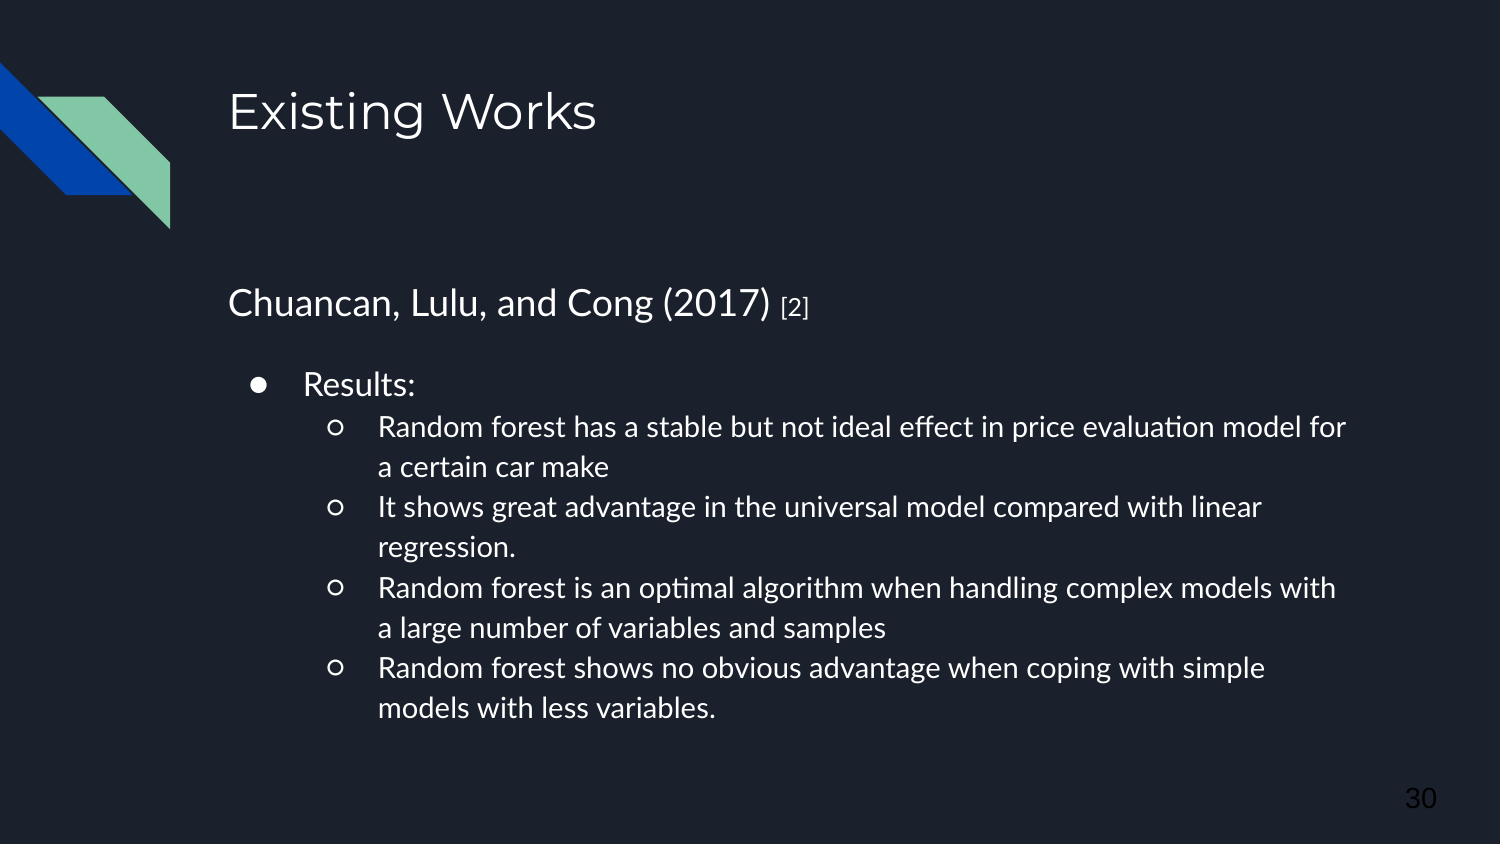

# Existing Works

Chuancan, Lulu, and Cong (2017) [2]
Results:
Random forest has a stable but not ideal effect in price evaluation model for a certain car make
It shows great advantage in the universal model compared with linear regression.
Random forest is an optimal algorithm when handling complex models with a large number of variables and samples
Random forest shows no obvious advantage when coping with simple models with less variables.

30